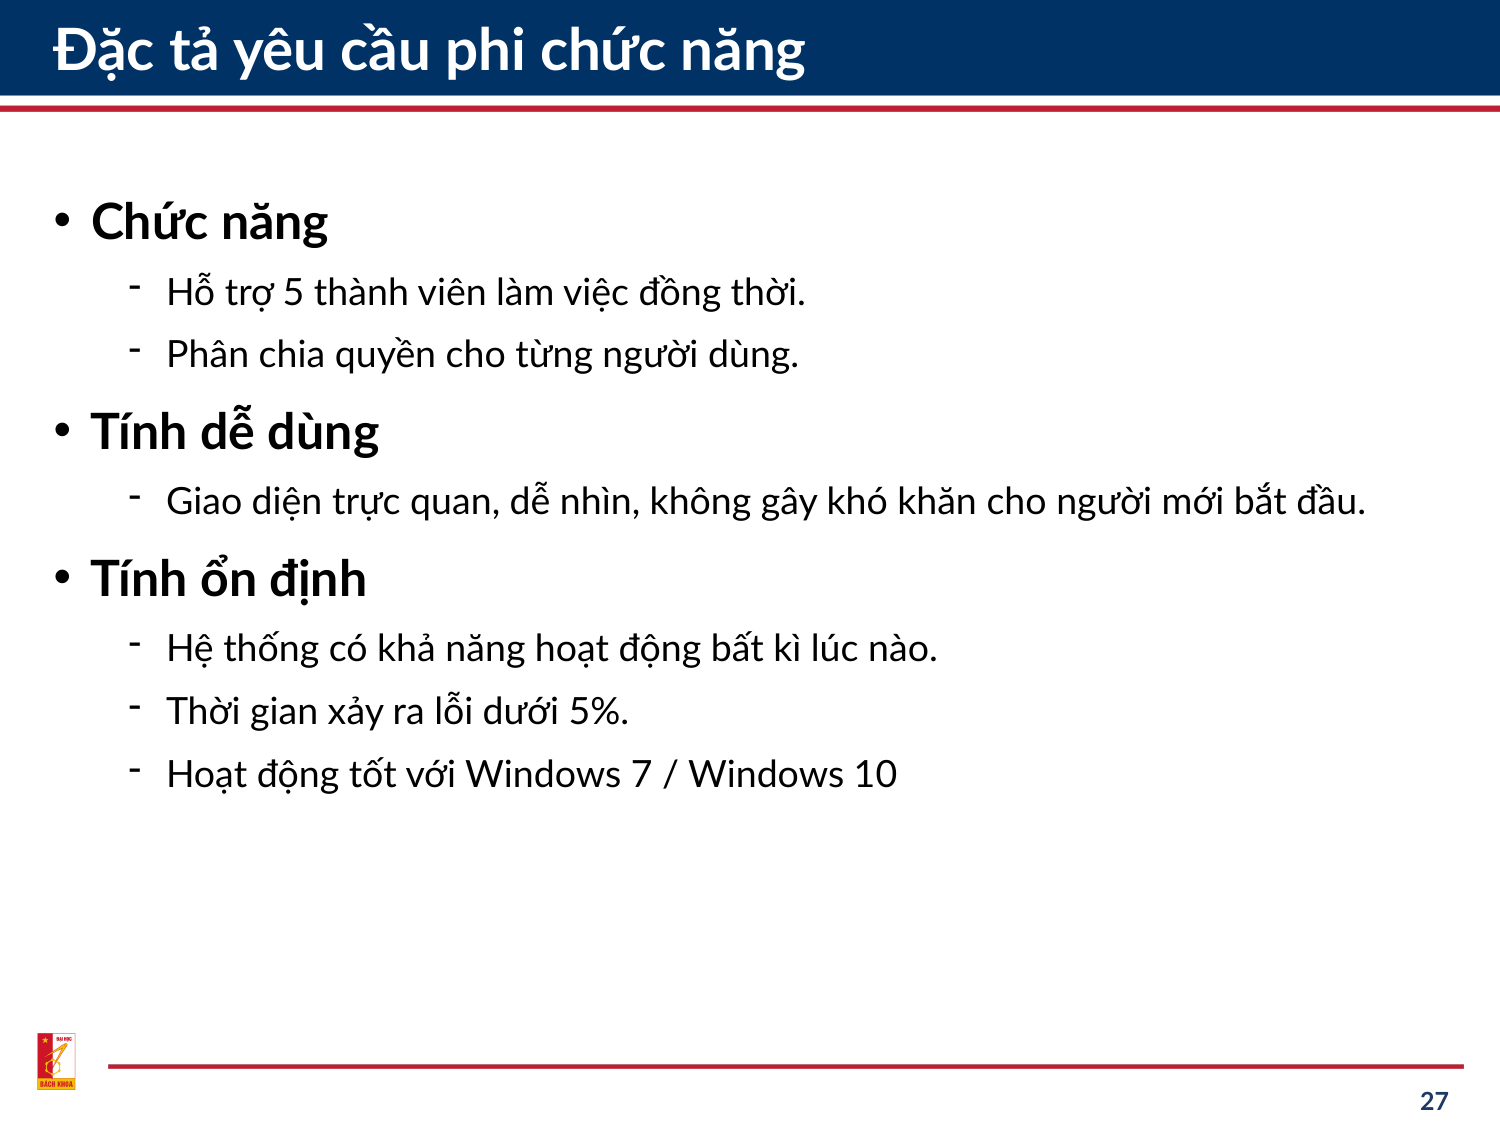

# Đặc tả yêu cầu phi chức năng
Chức năng
Hỗ trợ 5 thành viên làm việc đồng thời.
Phân chia quyền cho từng người dùng.
Tính dễ dùng
Giao diện trực quan, dễ nhìn, không gây khó khăn cho người mới bắt đầu.
Tính ổn định
Hệ thống có khả năng hoạt động bất kì lúc nào.
Thời gian xảy ra lỗi dưới 5%.
Hoạt động tốt với Windows 7 / Windows 10

27